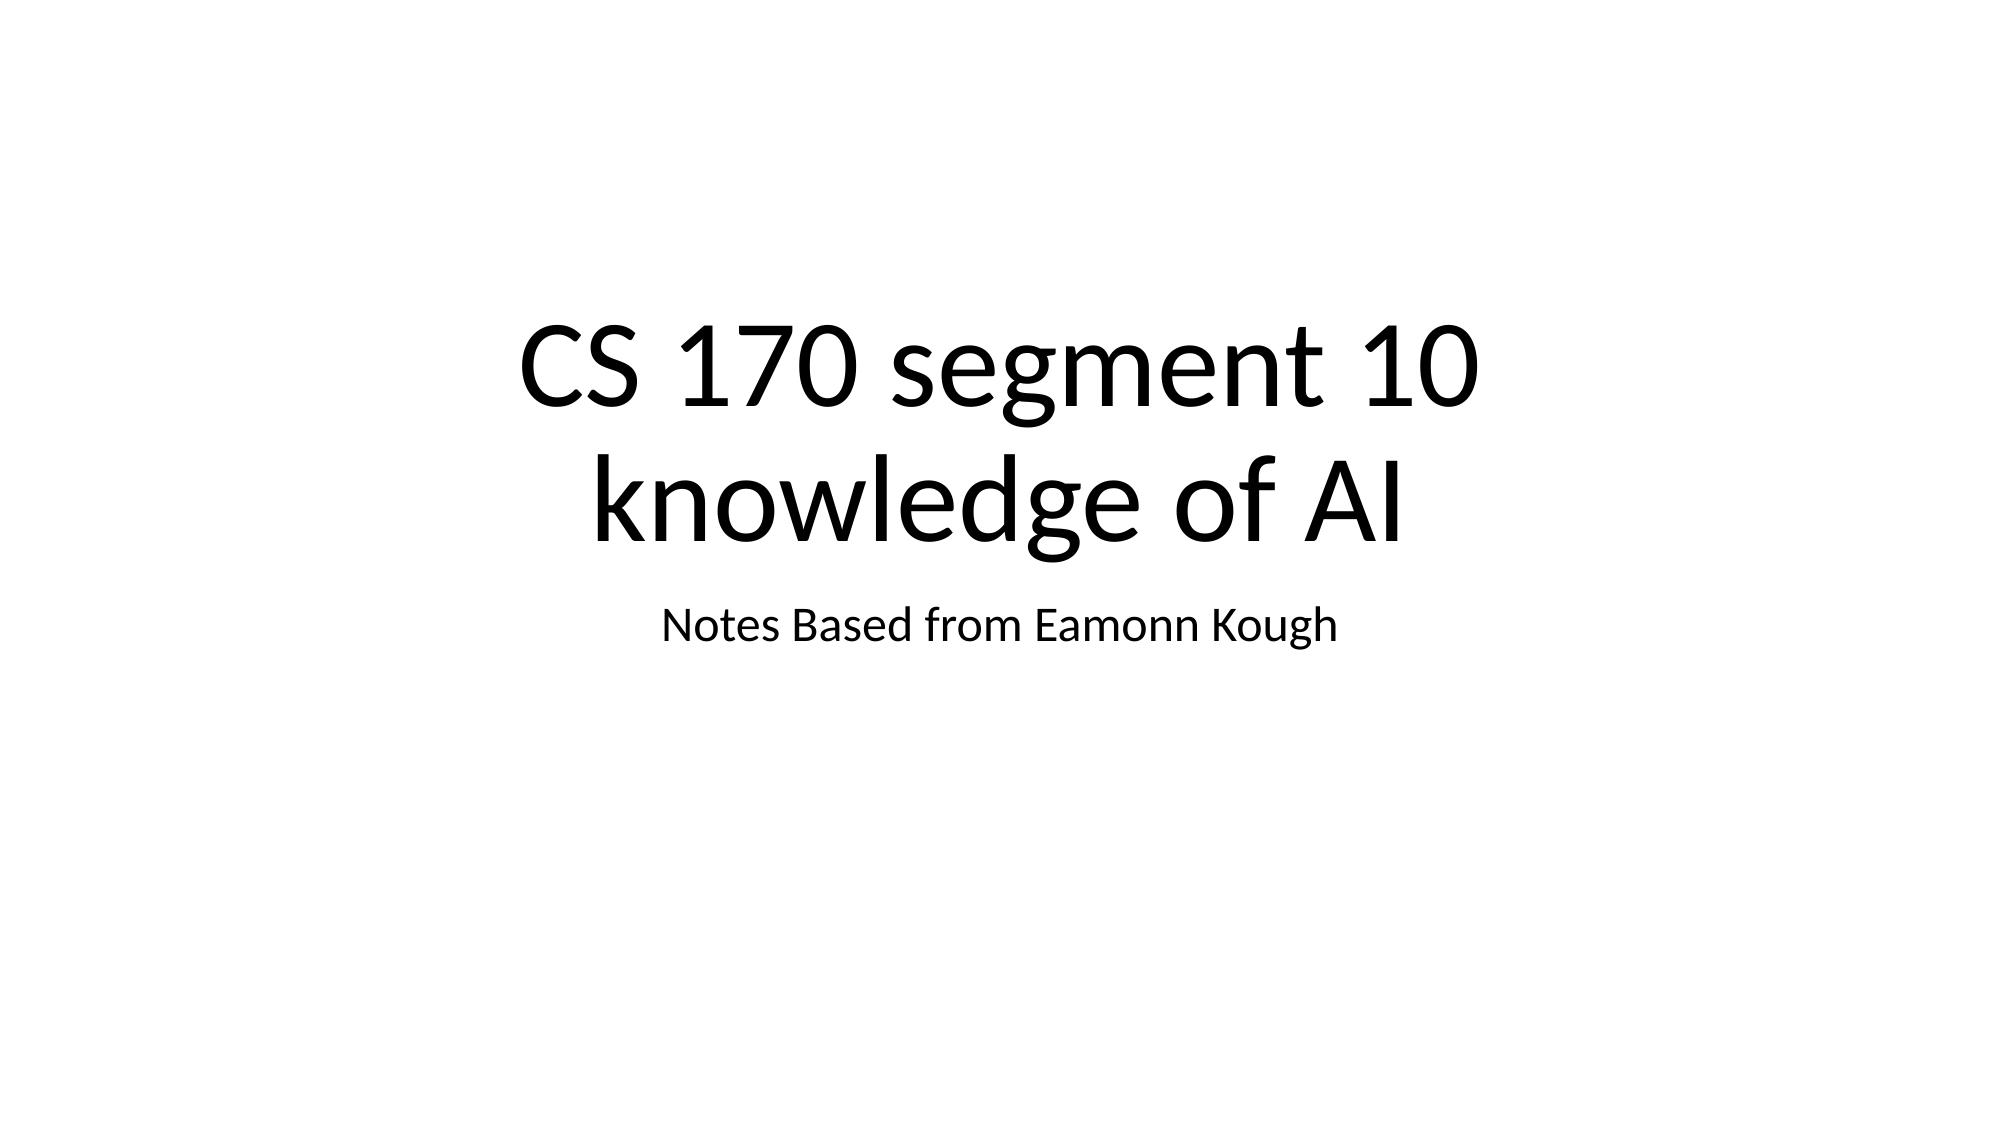

# CS 170 segment 10 knowledge of AI
Notes Based from Eamonn Kough